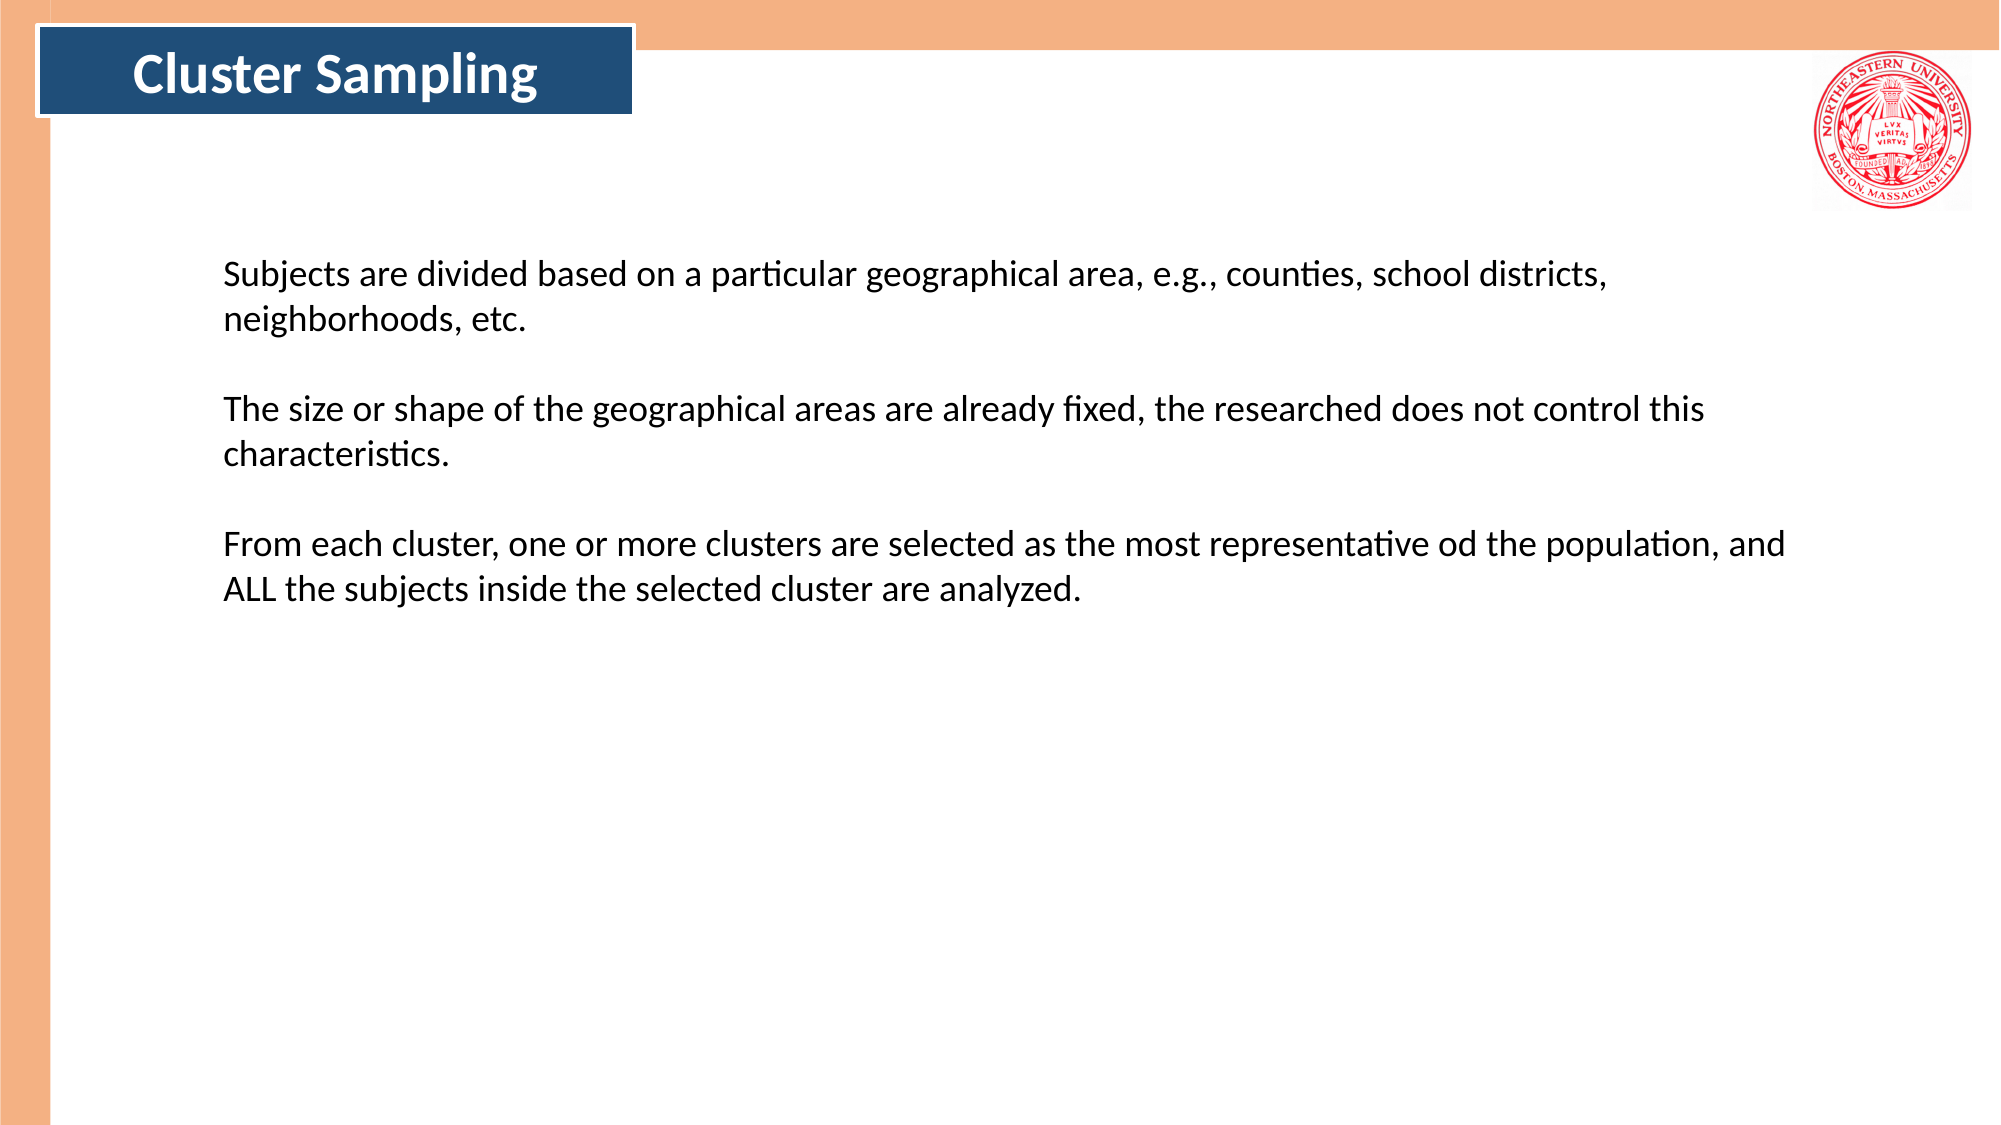

Cluster Sampling
Subjects are divided based on a particular geographical area, e.g., counties, school districts, neighborhoods, etc.

The size or shape of the geographical areas are already fixed, the researched does not control this characteristics.

From each cluster, one or more clusters are selected as the most representative od the population, and ALL the subjects inside the selected cluster are analyzed.